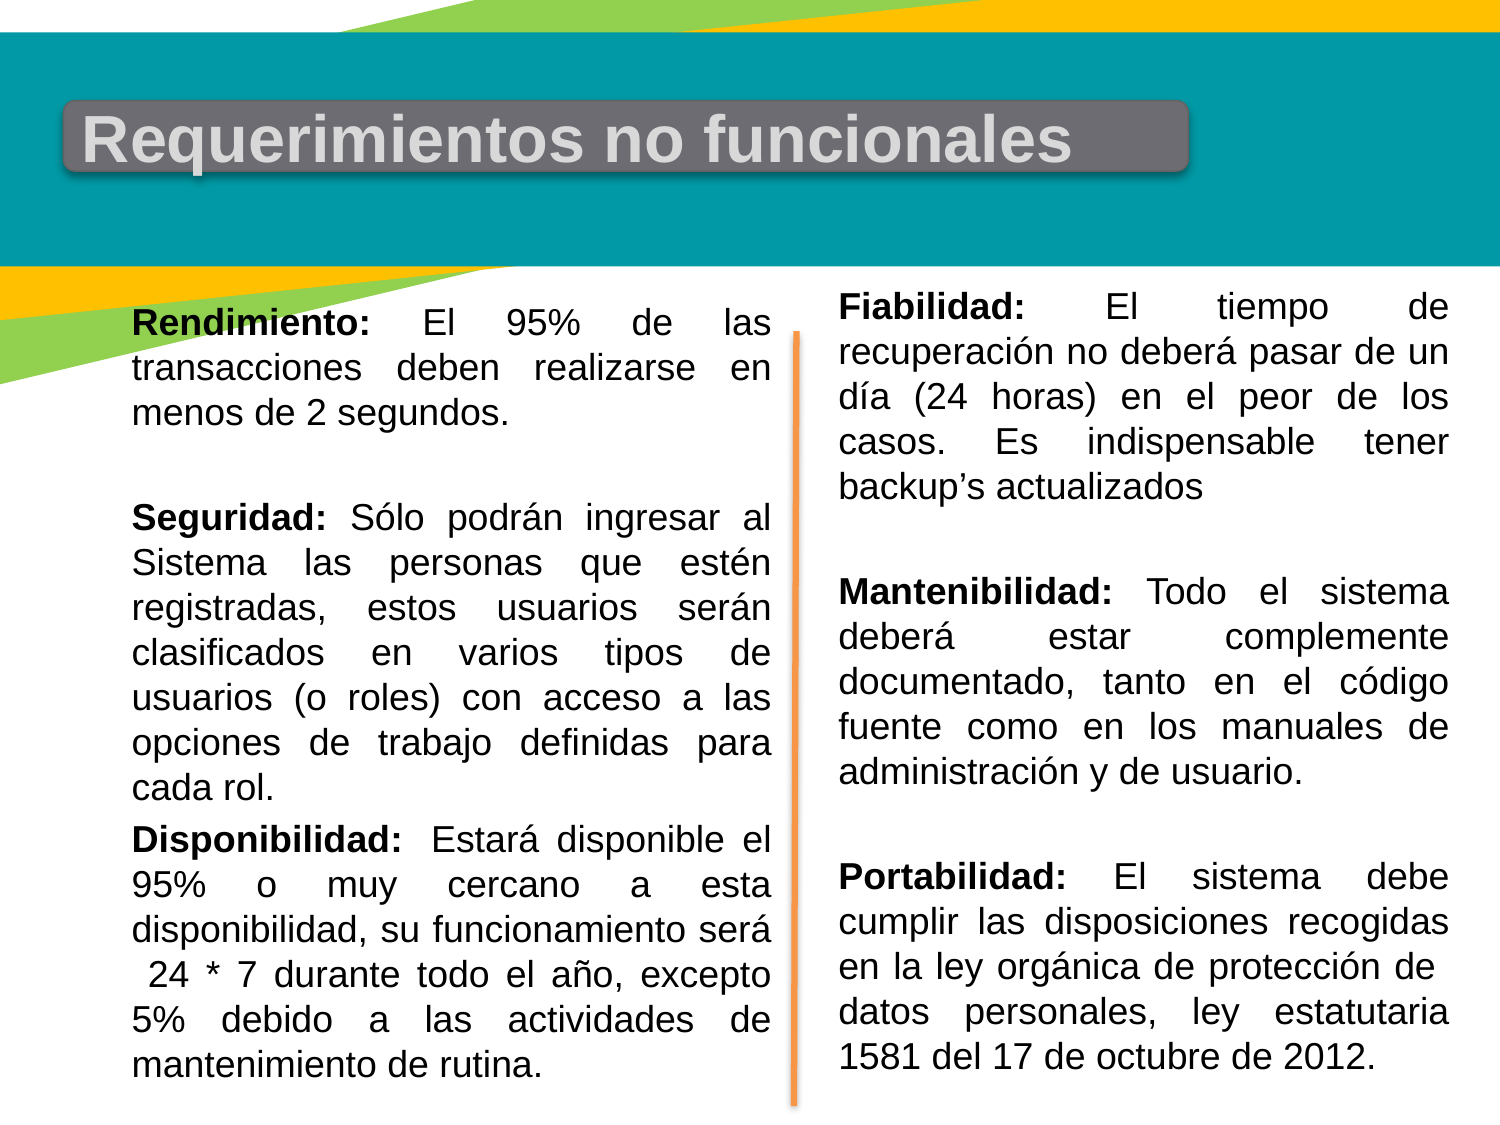

Requerimientos no funcionales
Fiabilidad: El tiempo de recuperación no deberá pasar de un día (24 horas) en el peor de los casos. Es indispensable tener backup’s actualizados

Mantenibilidad: Todo el sistema deberá estar complemente documentado, tanto en el código fuente como en los manuales de administración y de usuario.

Portabilidad: El sistema debe cumplir las disposiciones recogidas en la ley orgánica de protección de  datos personales, ley estatutaria 1581 del 17 de octubre de 2012.

Rendimiento: El 95% de las transacciones deben realizarse en menos de 2 segundos.

Seguridad: Sólo podrán ingresar al Sistema las personas que estén registradas, estos usuarios serán clasificados en varios tipos de usuarios (o roles) con acceso a las opciones de trabajo definidas para cada rol.
Disponibilidad:  Estará disponible el 95% o muy cercano a esta disponibilidad, su funcionamiento será  24 * 7 durante todo el año, excepto 5% debido a las actividades de mantenimiento de rutina.